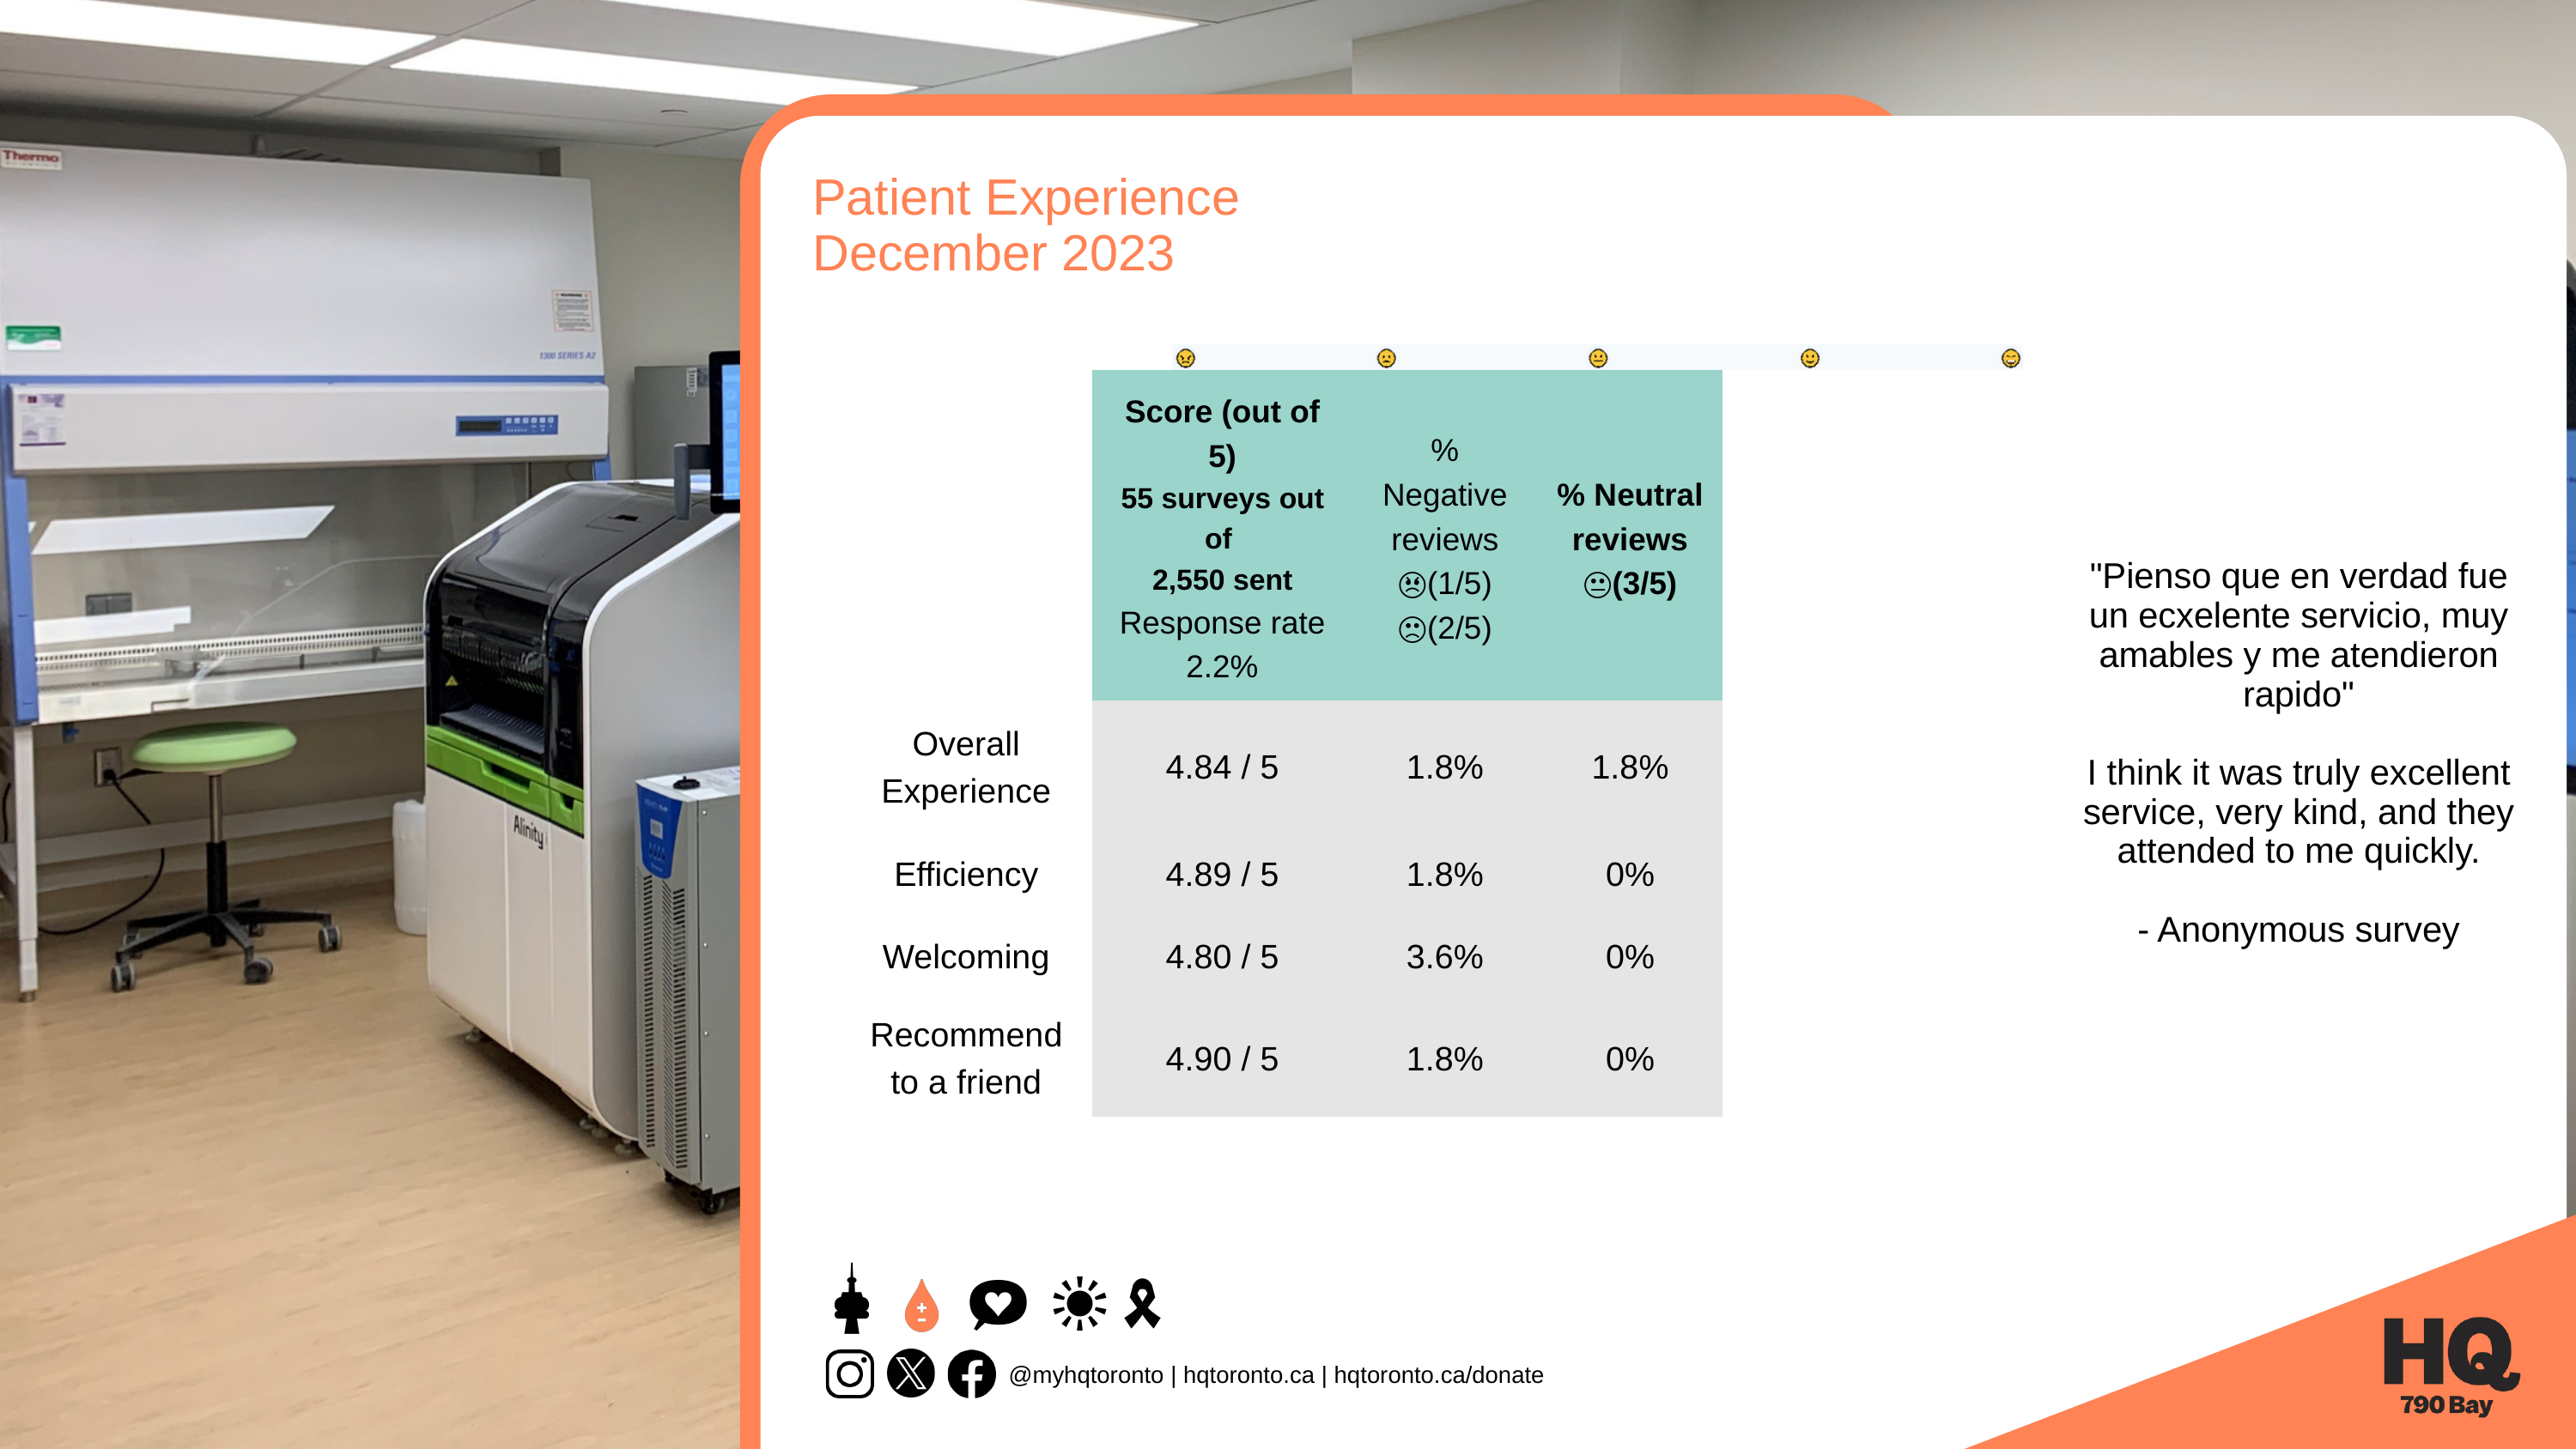

Patient Experience
December 2023

|  | Score (out of 5) 55 surveys out of 2,550 sent Response rate 2.2% | % Negative reviews 😠(1/5) 🙁(2/5) | % Neutral reviews 😐(3/5) |
| --- | --- | --- | --- |
| Overall Experience | 4.84 / 5 | 1.8% | 1.8% |
| Efficiency | 4.89 / 5 | 1.8% | 0% |
| Welcoming | 4.80 / 5 | 3.6% | 0% |
| Recommend to a friend | 4.90 / 5 | 1.8% | 0% |
"Pienso que en verdad fue un ecxelente servicio, muy amables y me atendieron rapido"

I think it was truly excellent service, very kind, and they attended to me quickly.

- Anonymous survey

@myhqtoronto | hqtoronto.ca | hqtoronto.ca/donate